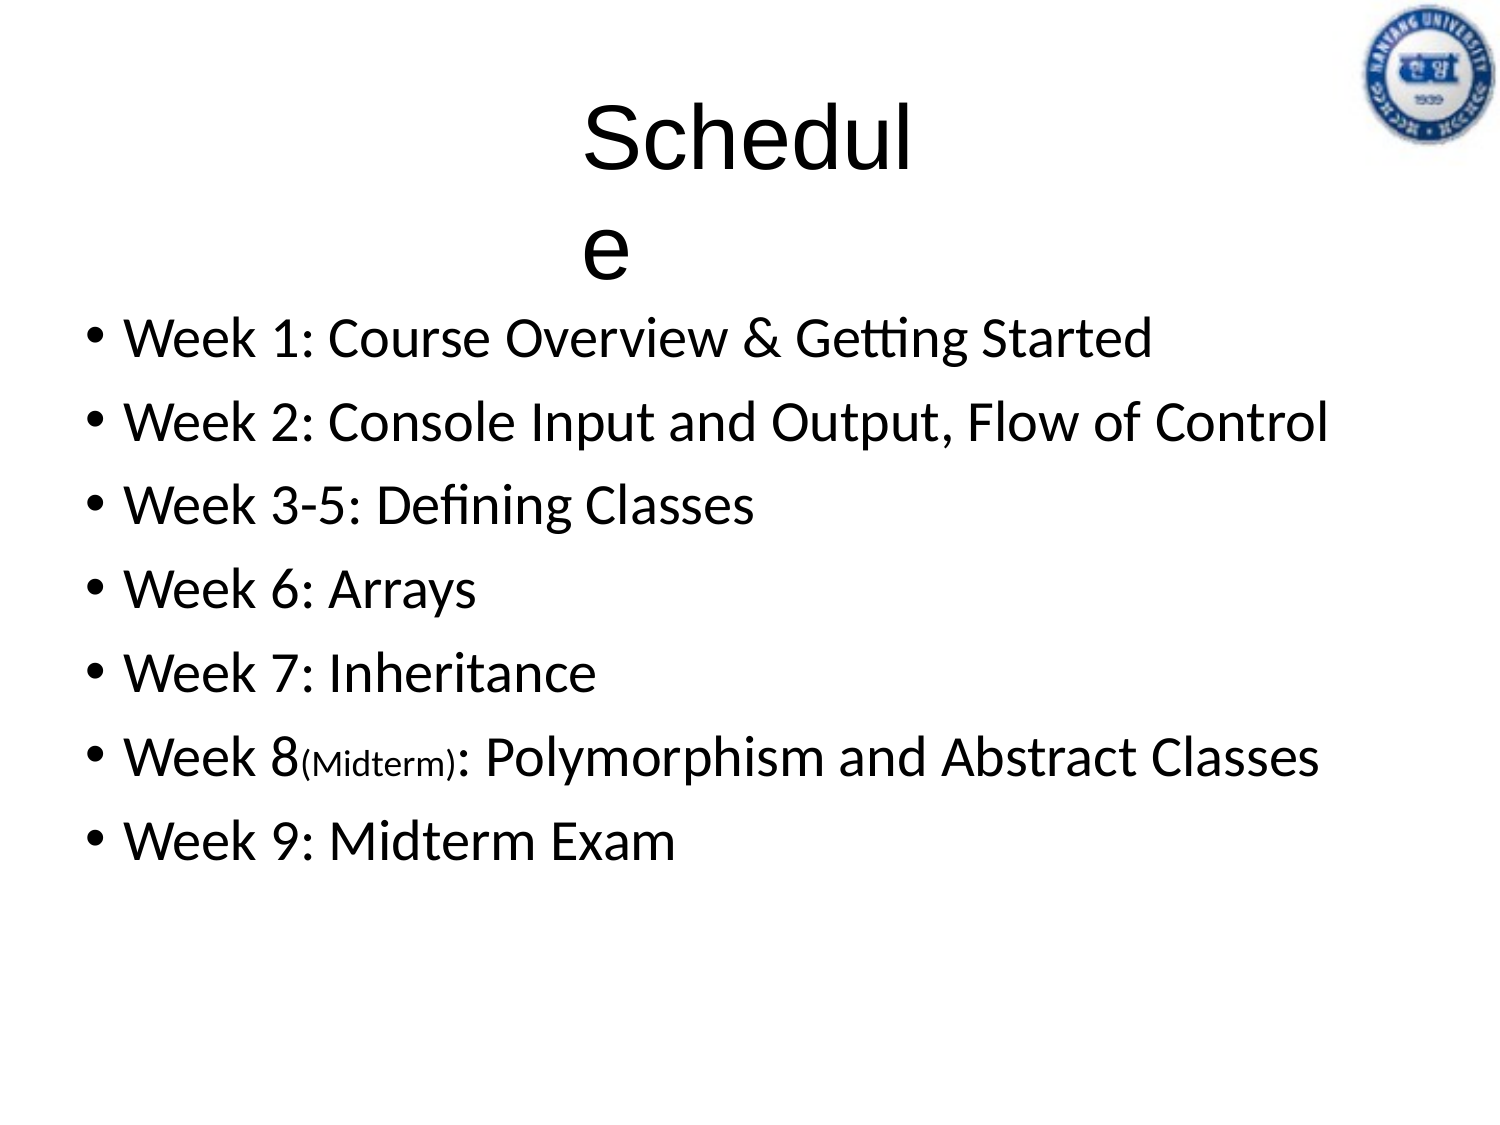

Schedule
Week 1: Course Overview & Getting Started
Week 2: Console Input and Output, Flow of Control
Week 3-5: Defining Classes
Week 6: Arrays
Week 7: Inheritance
Week 8(Midterm): Polymorphism and Abstract Classes
Week 9: Midterm Exam